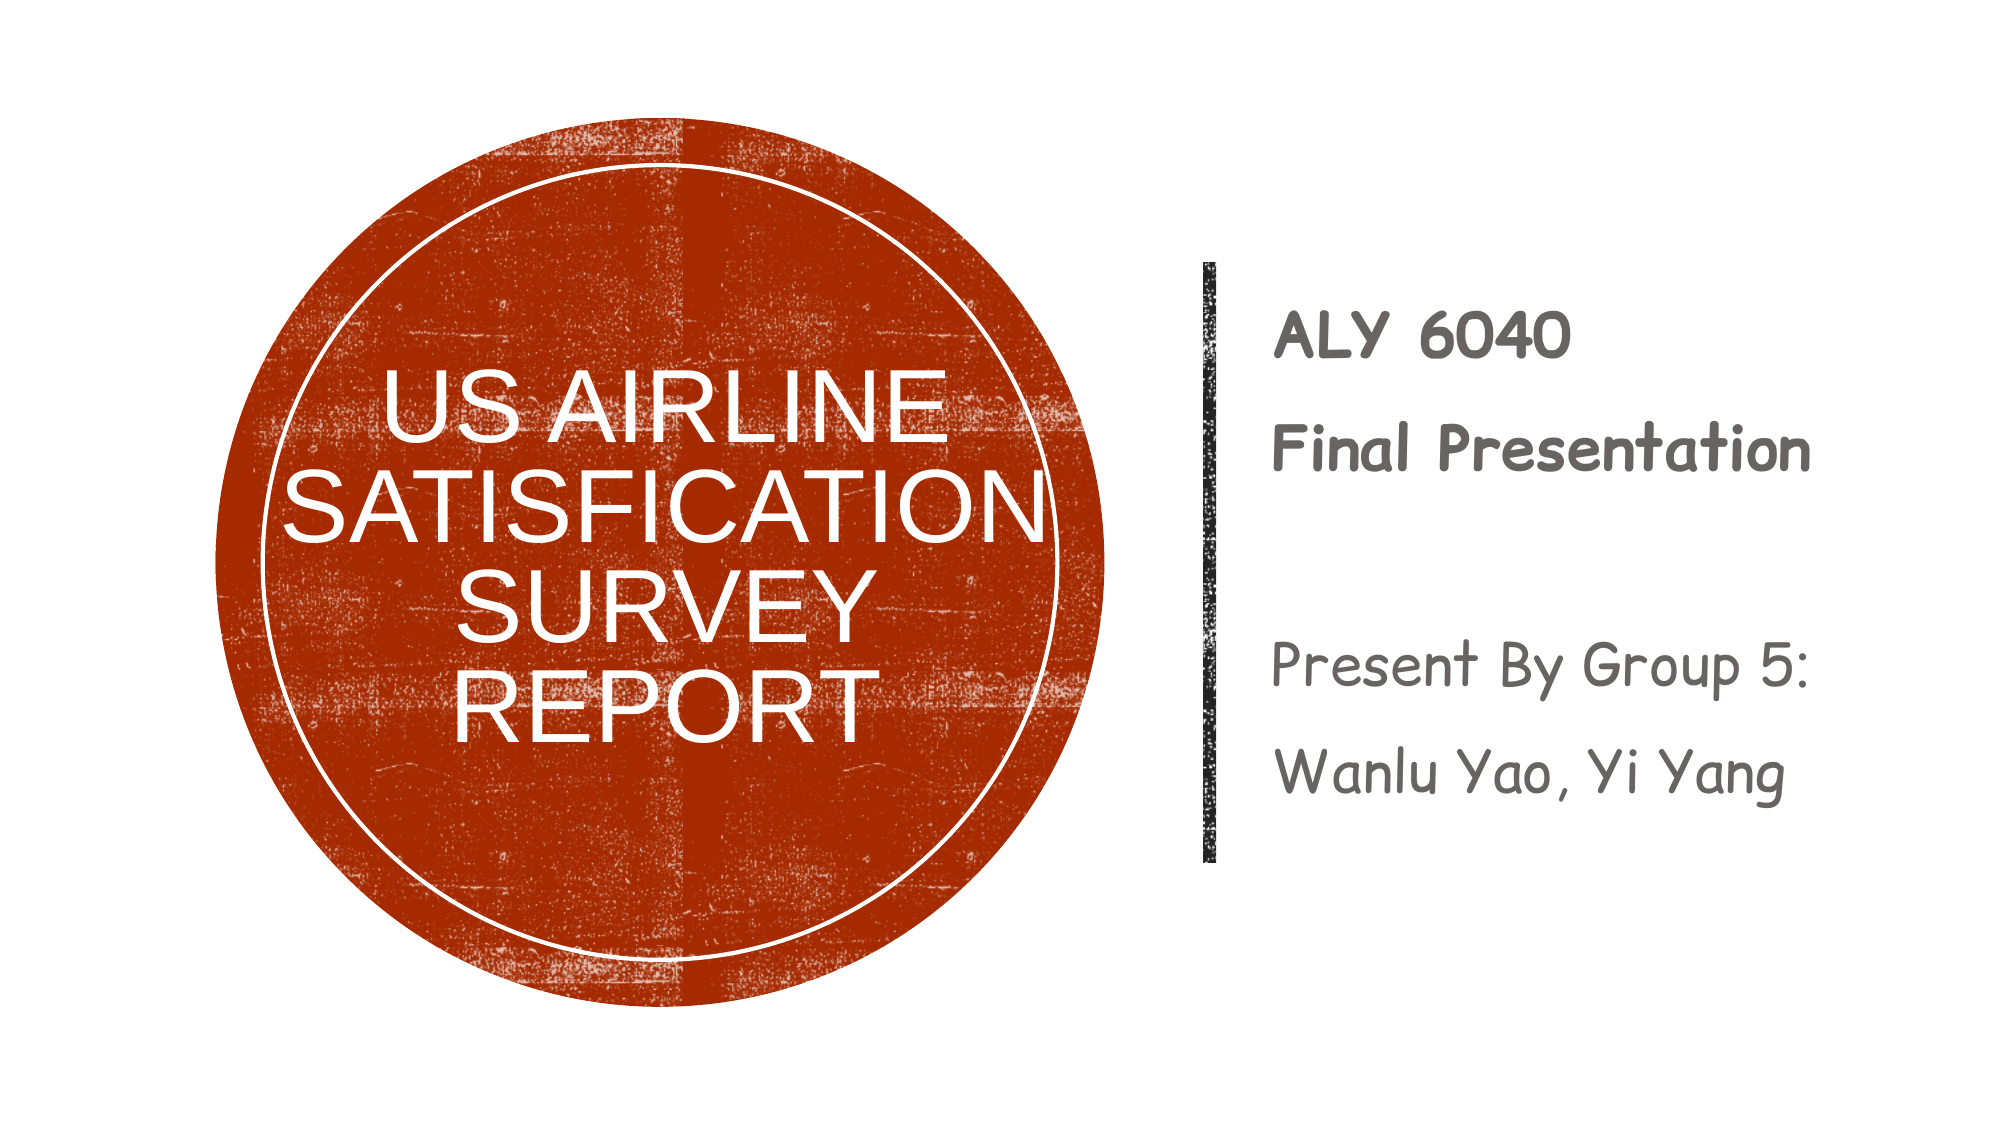

# US AIRLINE SATISFICATION SURVEY REPORT
ALY 6040
Final Presentation

Present By Group 5:
Wanlu Yao, Yi Yang